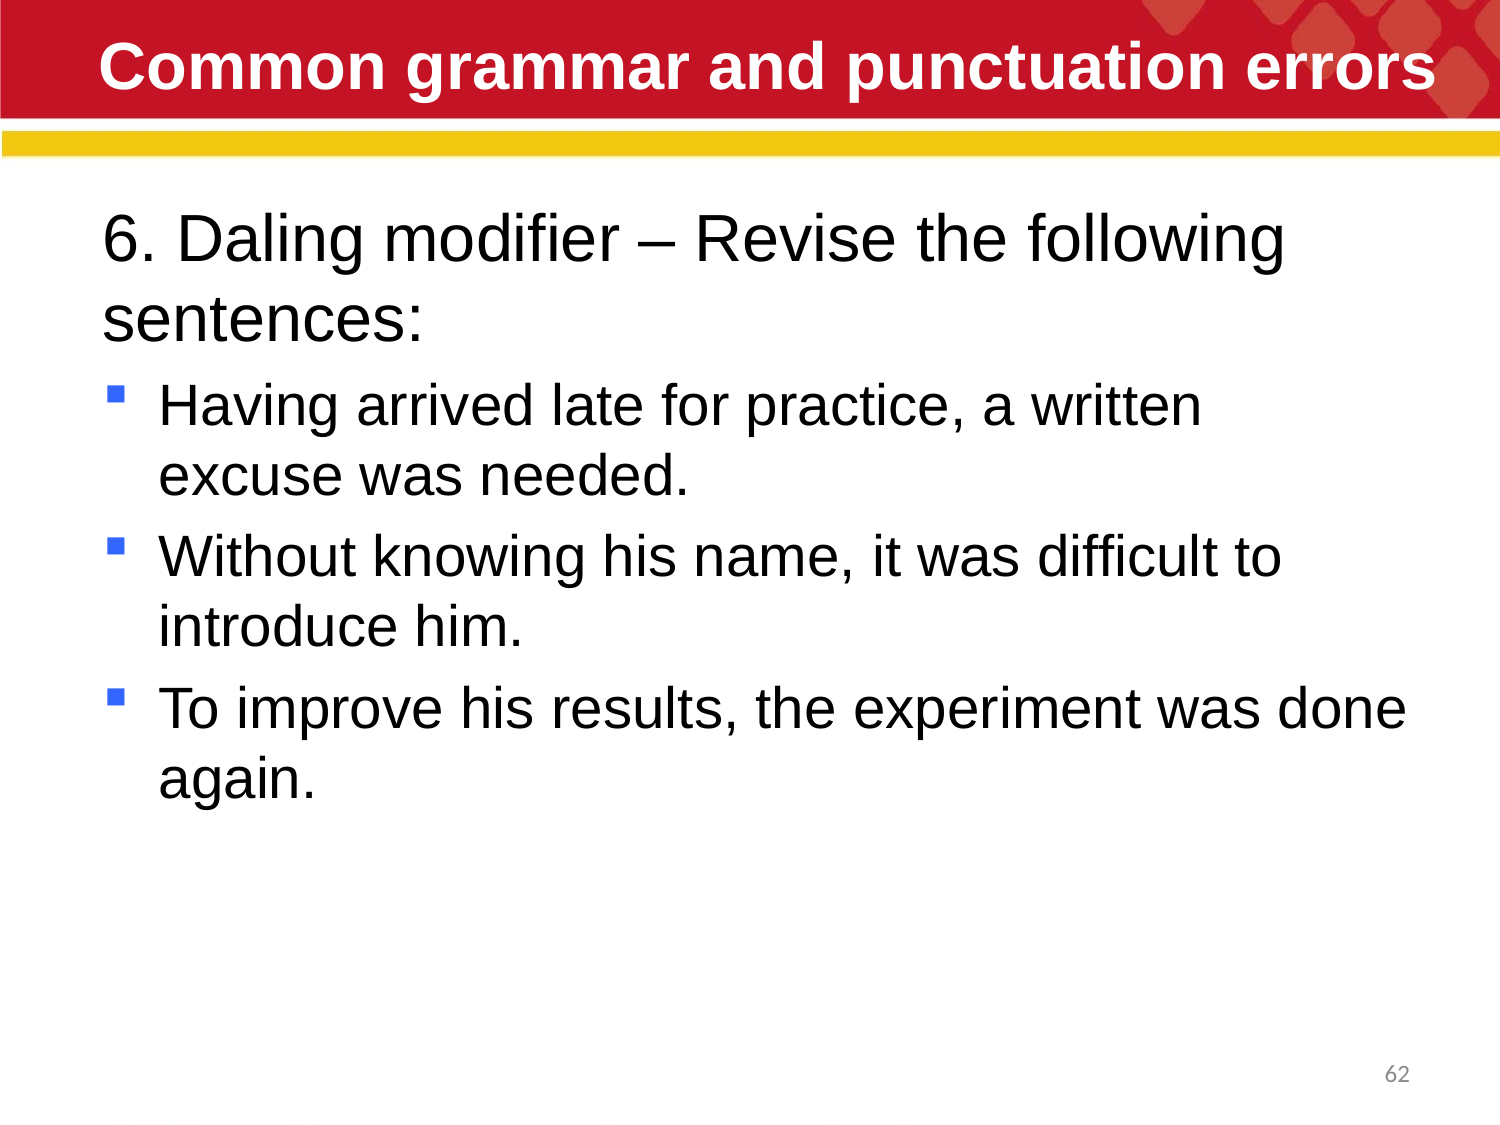

# Common grammar and punctuation errors
6. Daling modifier – Revise the following sentences:
Having arrived late for practice, a written excuse was needed.
Without knowing his name, it was difficult to introduce him.
To improve his results, the experiment was done again.

62